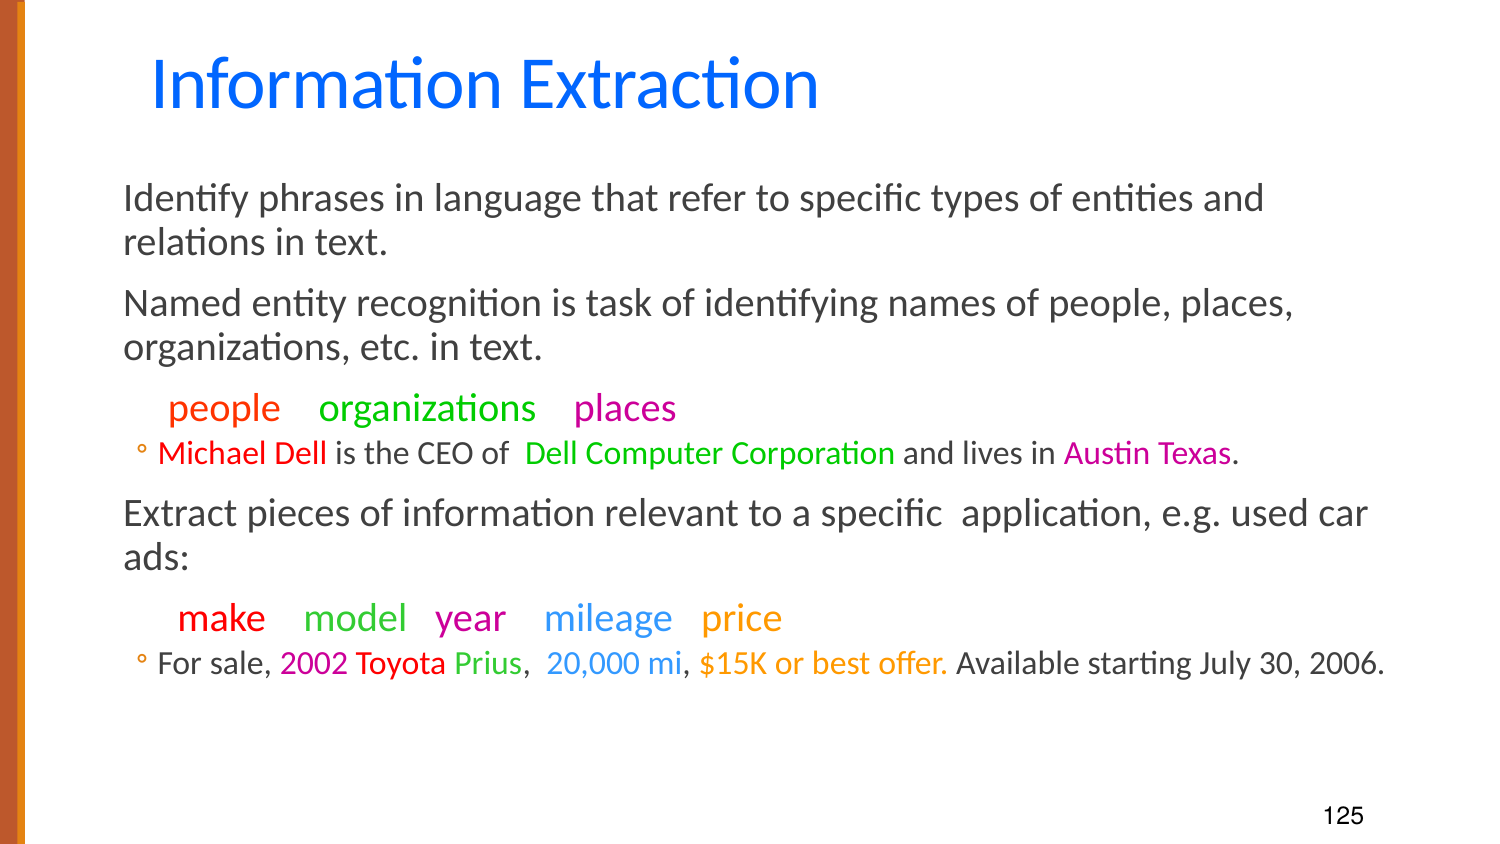

# Information Extraction
Identify phrases in language that refer to specific types of entities and relations in text.
Named entity recognition is task of identifying names of people, places, organizations, etc. in text.
      people    organizations    places
Michael Dell is the CEO of  Dell Computer Corporation and lives in Austin Texas.
Extract pieces of information relevant to a specific  application, e.g. used car ads:
       make    model   year    mileage   price
For sale, 2002 Toyota Prius,  20,000 mi, $15K or best offer. Available starting July 30, 2006.

125